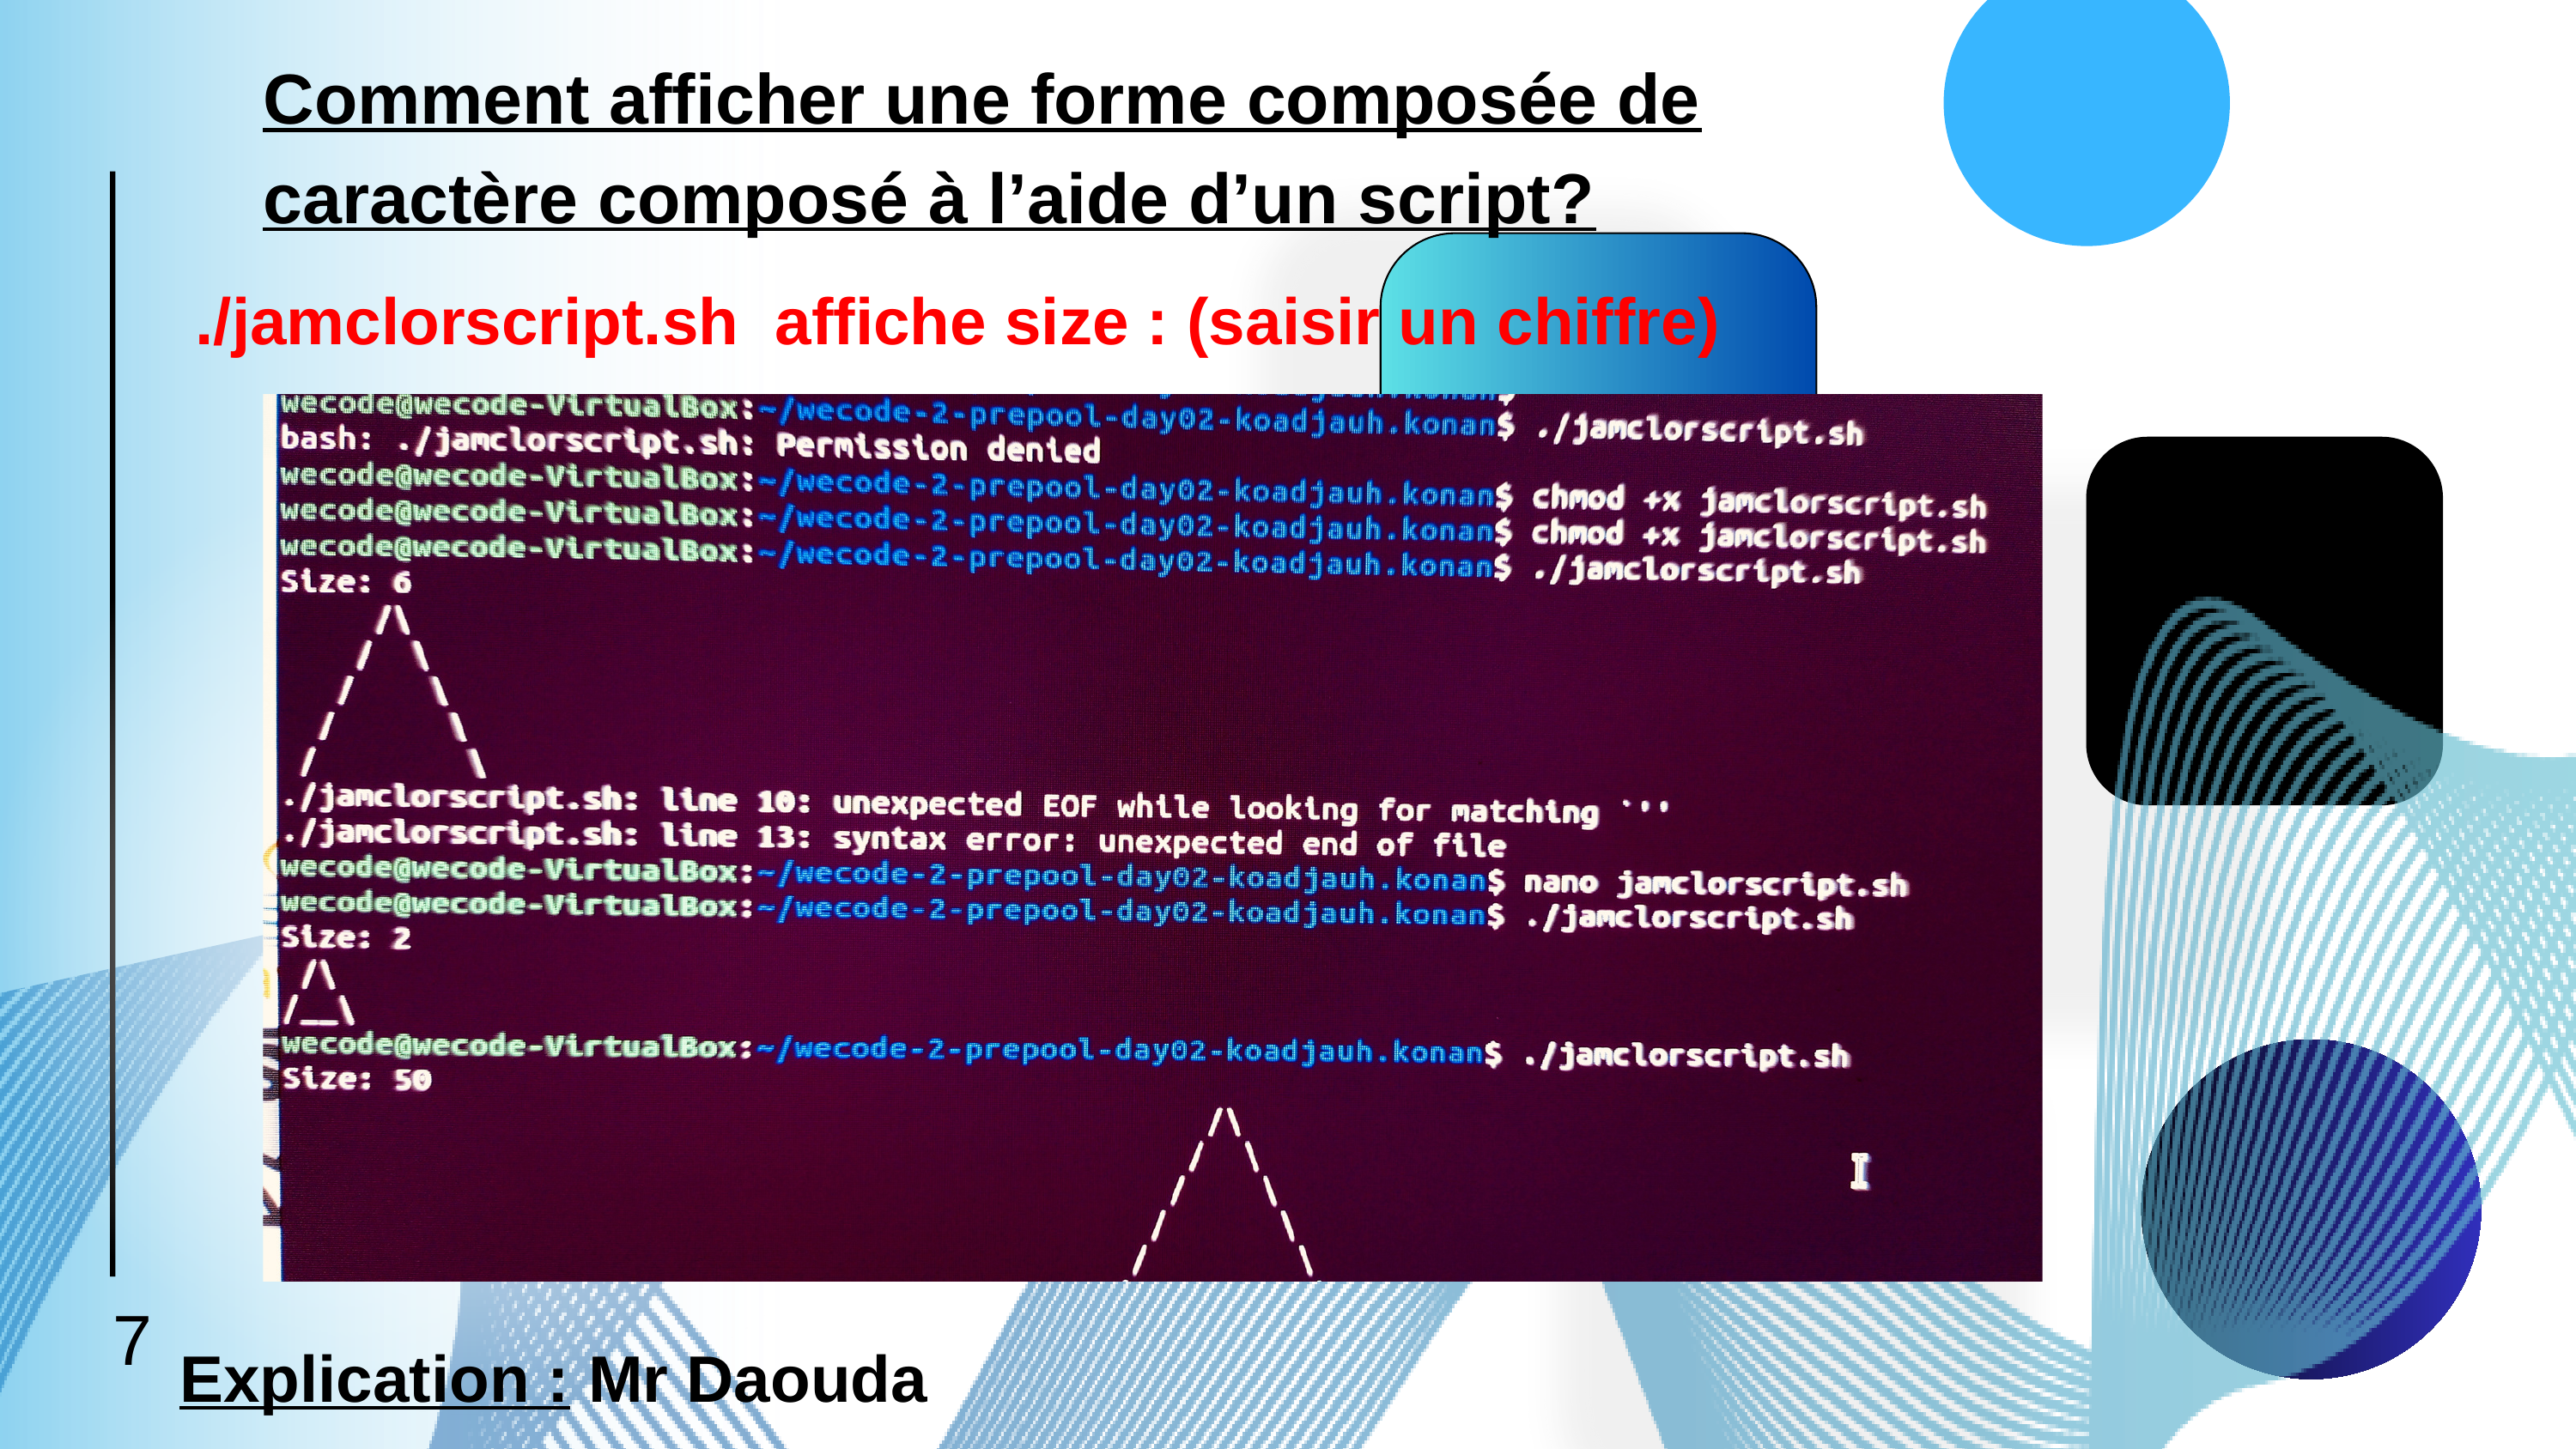

Comment afficher une forme composée de caractère composé à l’aide d’un script?

./jamclorscript.sh  affiche size : (saisir un chiffre)

7
Explication : Mr Daouda